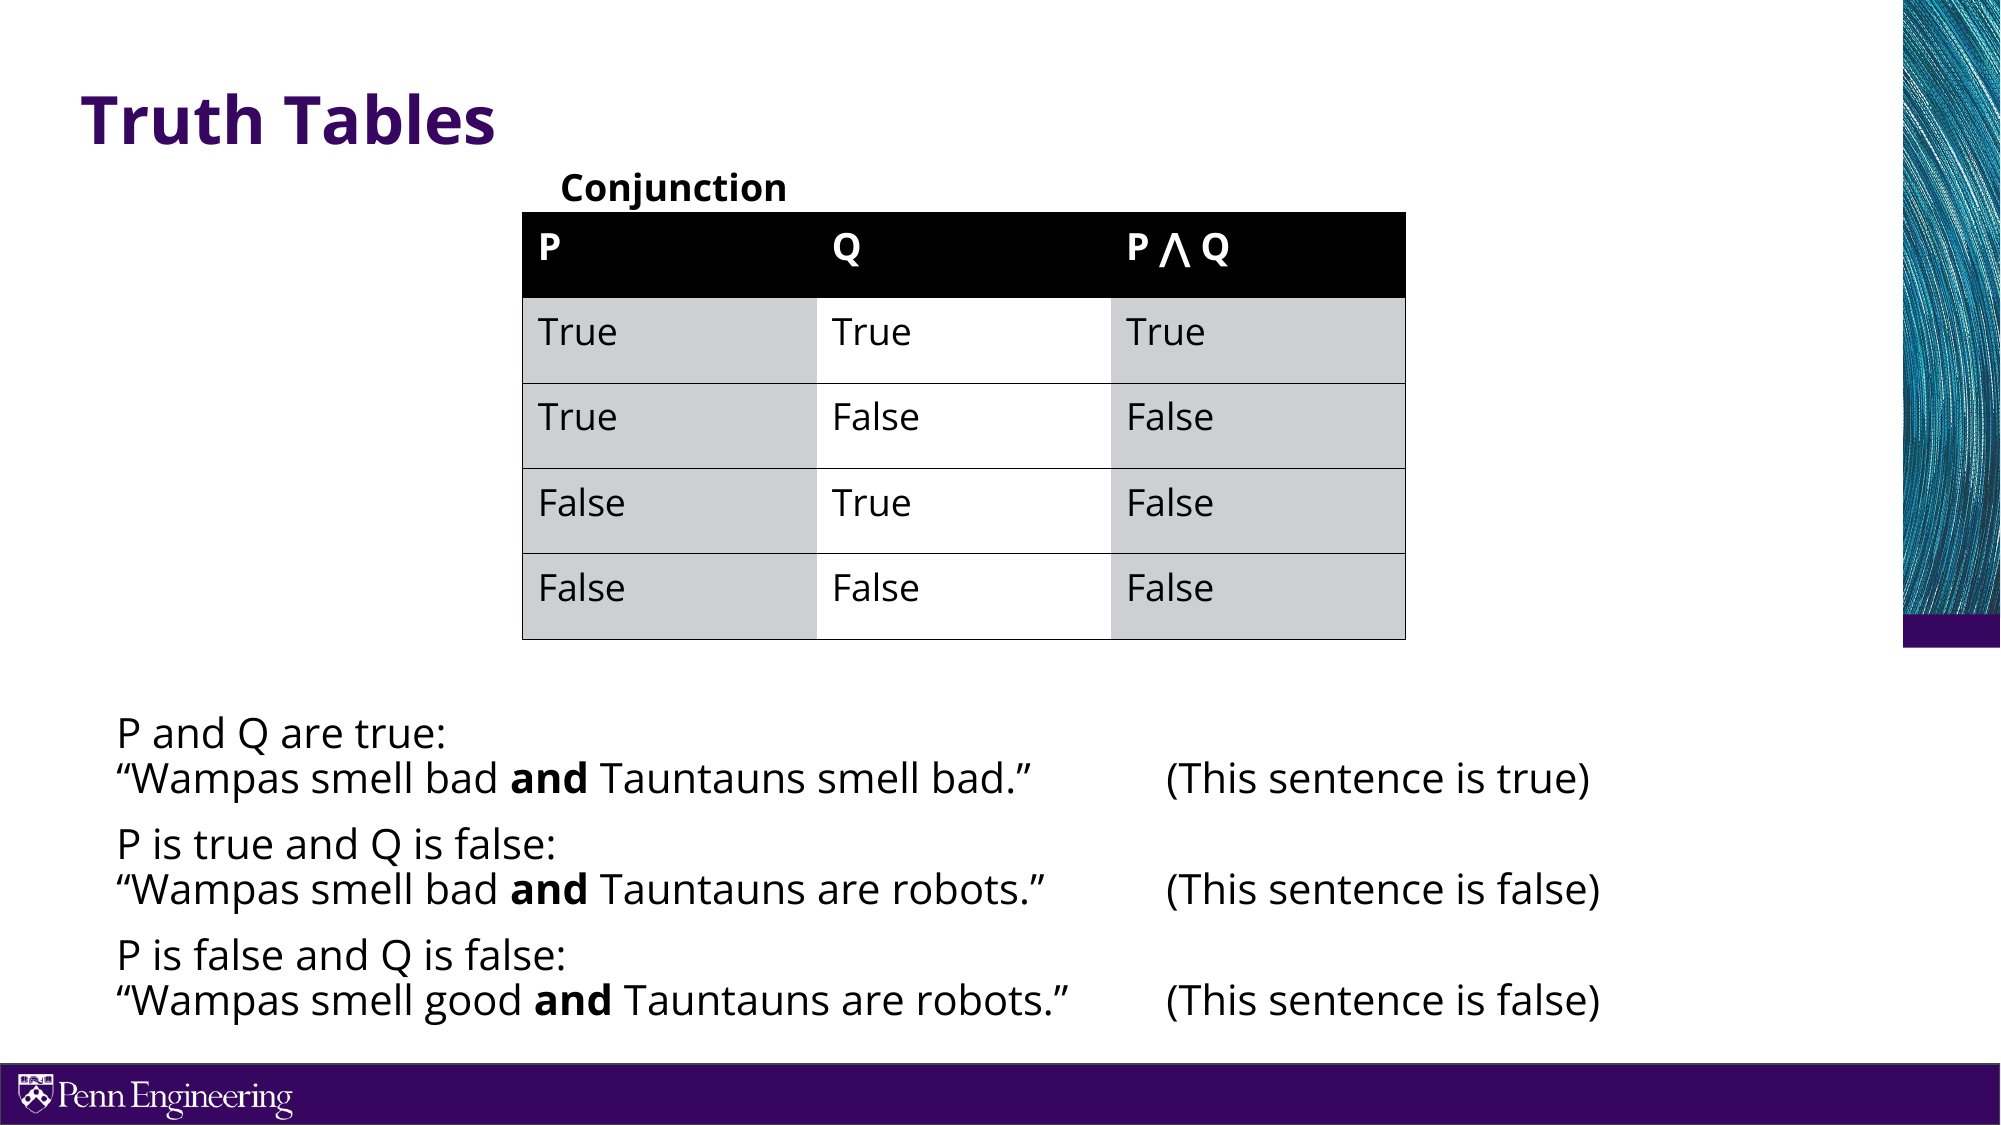

# Truth Tables
Conjunction
| P | Q | P ⋀ Q |
| --- | --- | --- |
| True | True | True |
| True | False | False |
| False | True | False |
| False | False | False |
P and Q are true:
“Wampas smell bad and Tauntauns smell bad.” 	(This sentence is true)
P is true and Q is false:
“Wampas smell bad and Tauntauns are robots.” 	(This sentence is false)
P is false and Q is false:
“Wampas smell good and Tauntauns are robots.” 	(This sentence is false)